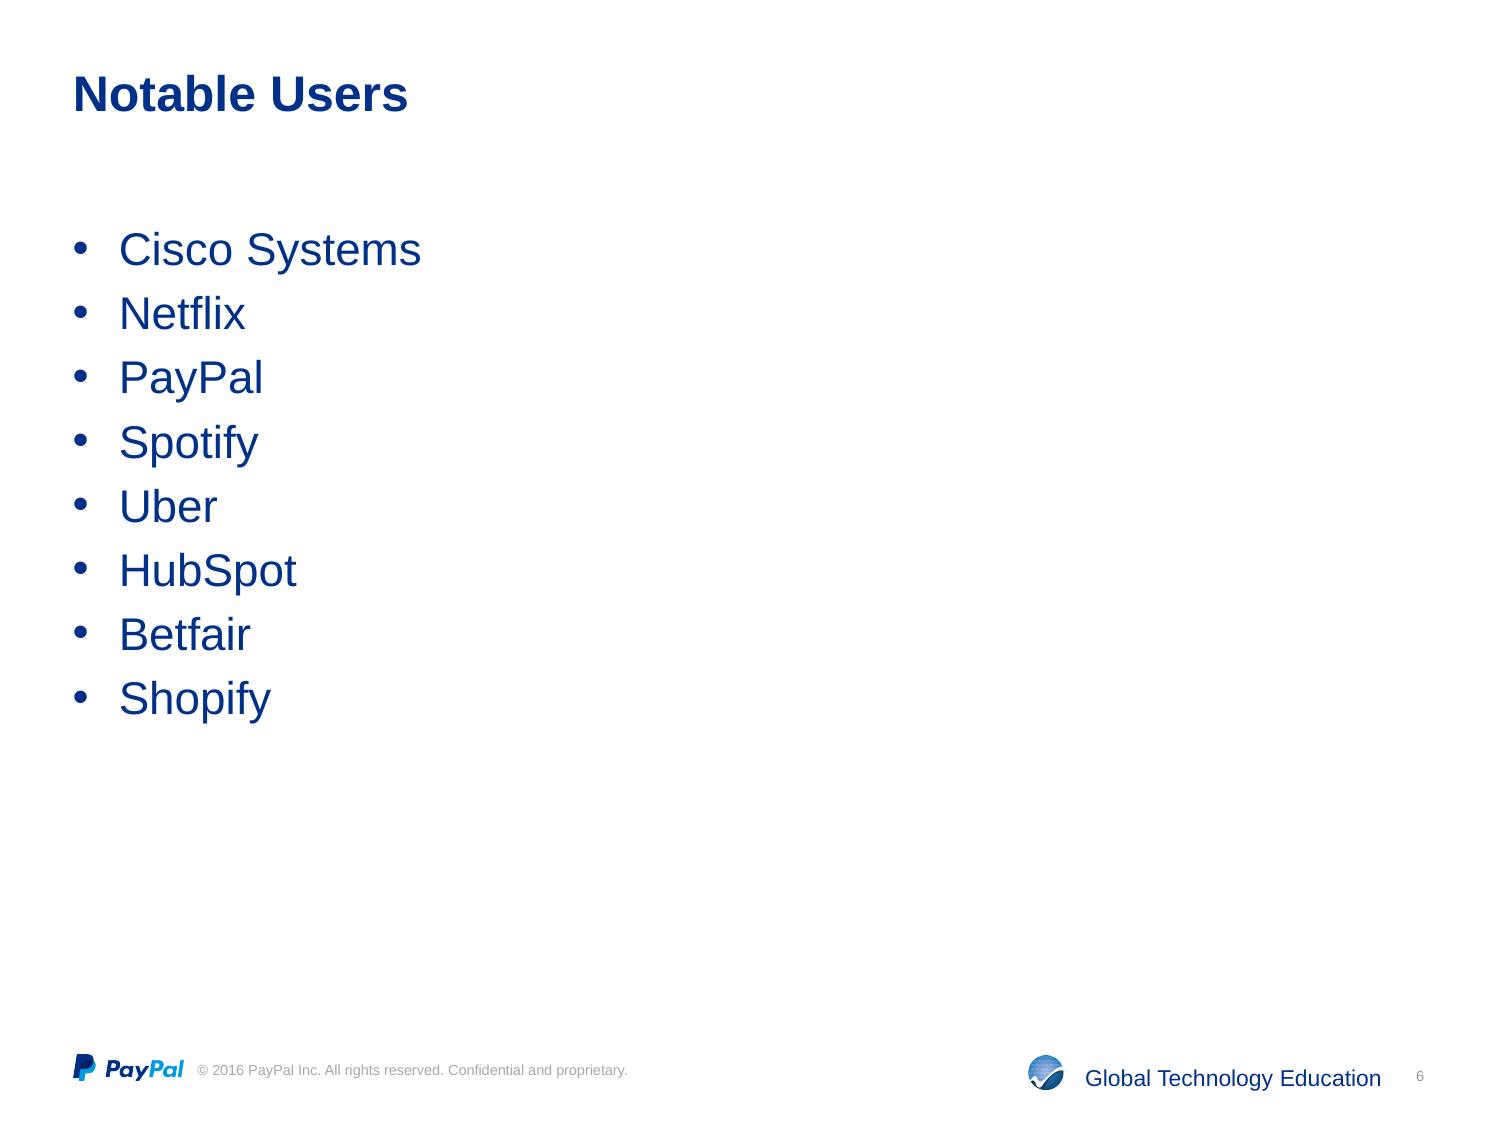

# Notable Users
Cisco Systems
Netflix
PayPal
Spotify
Uber
HubSpot
Betfair
Shopify

6